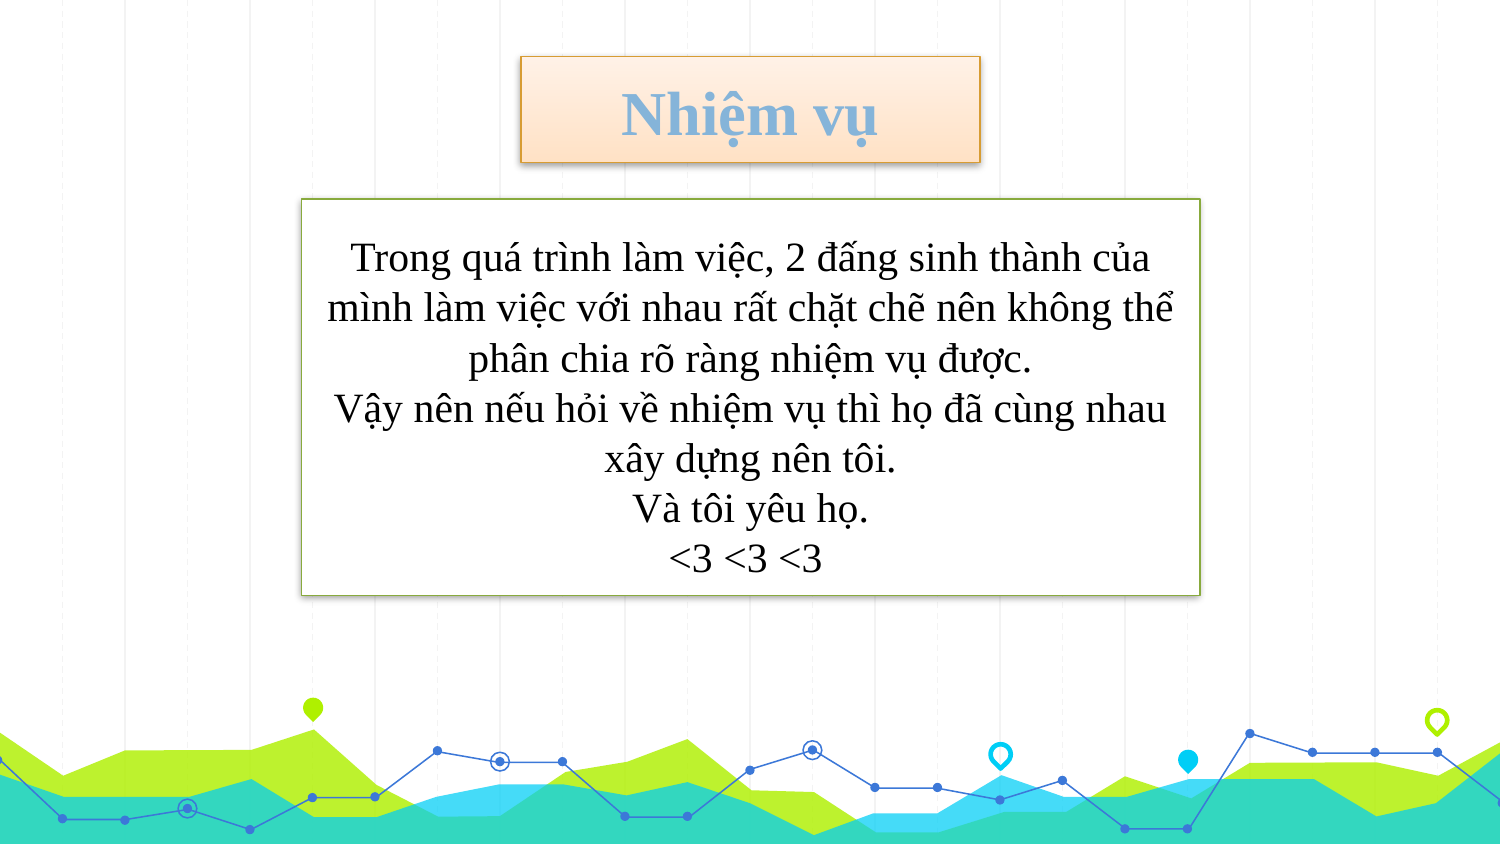

Nhiệm vụ
Trong quá trình làm việc, 2 đấng sinh thành của mình làm việc với nhau rất chặt chẽ nên không thể phân chia rõ ràng nhiệm vụ được.
Vậy nên nếu hỏi về nhiệm vụ thì họ đã cùng nhau xây dựng nên tôi.
Và tôi yêu họ.
<3 <3 <3